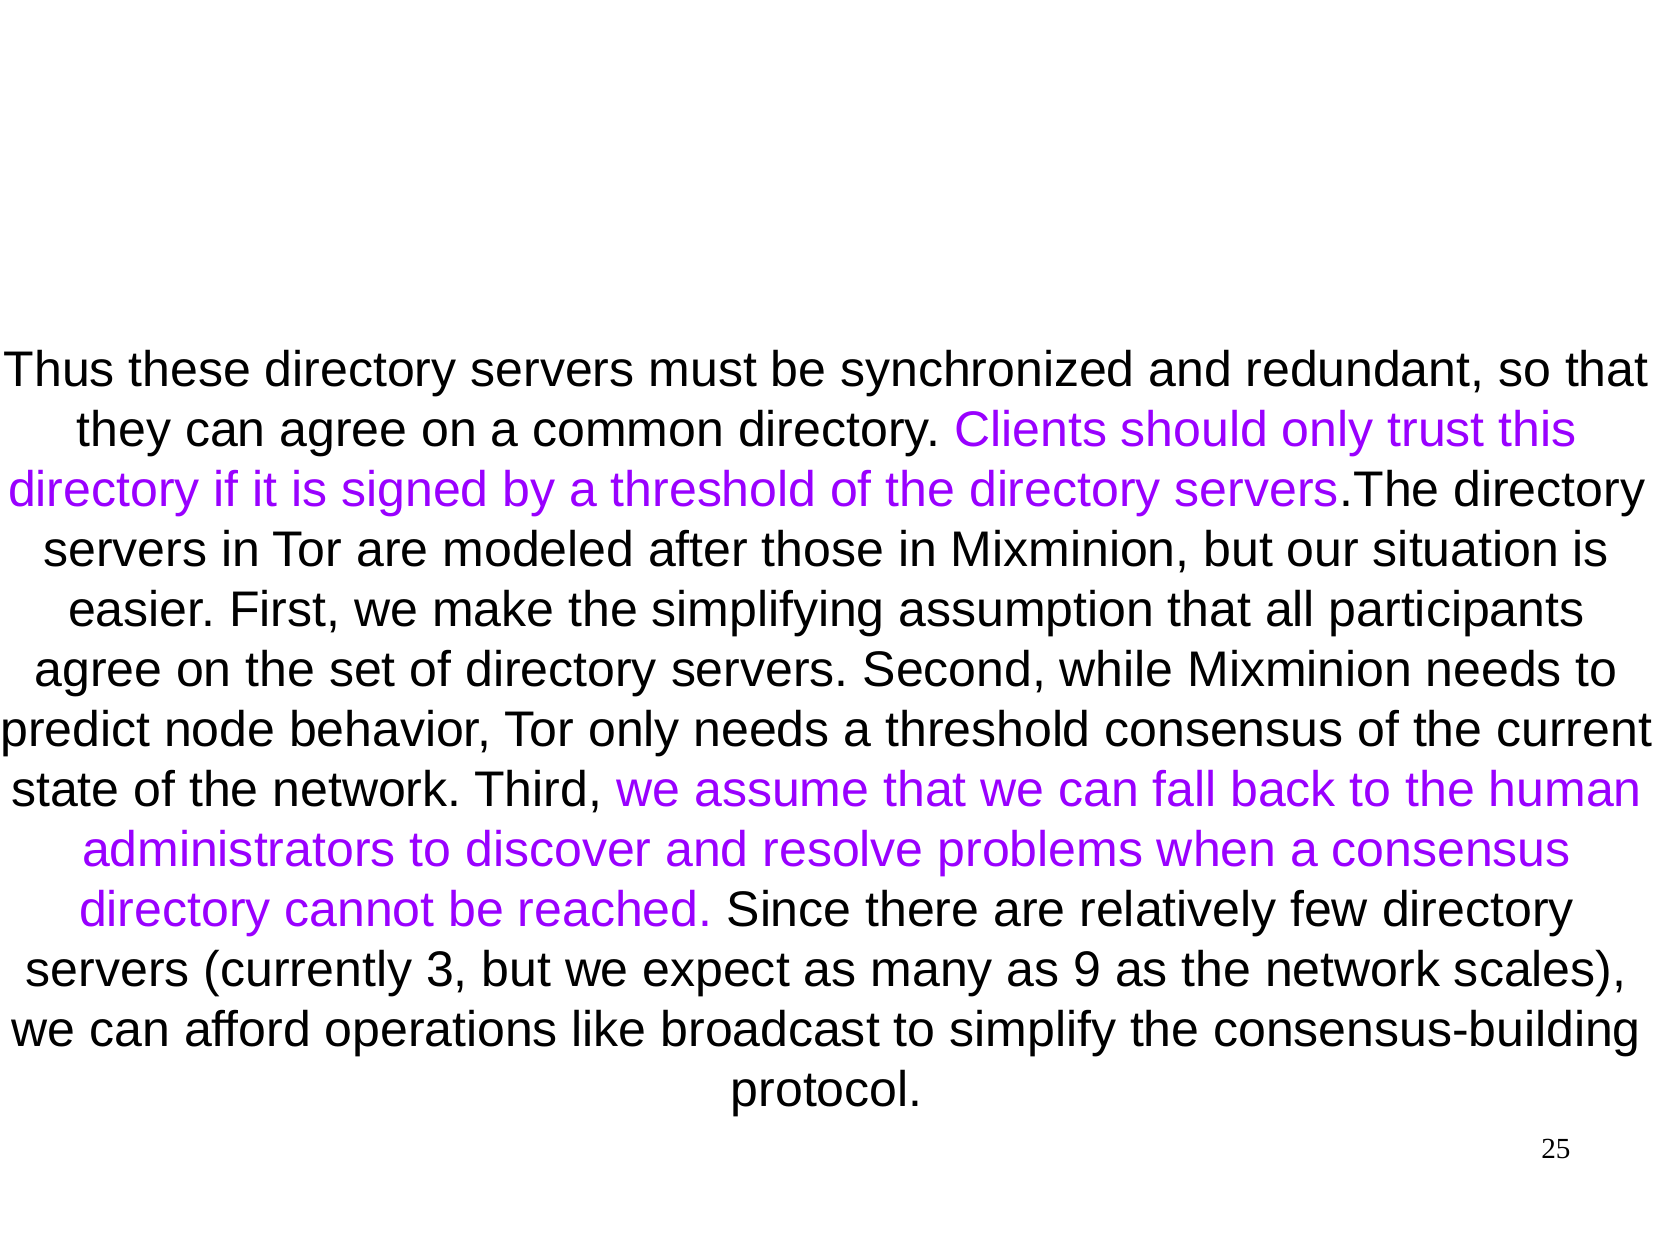

Thus these directory servers must be synchronized and redundant, so that they can agree on a common directory. Clients should only trust this directory if it is signed by a threshold of the directory servers.The directory servers in Tor are modeled after those in Mixminion, but our situation is easier. First, we make the simplifying assumption that all participants agree on the set of directory servers. Second, while Mixminion needs to predict node behavior, Tor only needs a threshold consensus of the current state of the network. Third, we assume that we can fall back to the human administrators to discover and resolve problems when a consensus directory cannot be reached. Since there are relatively few directory servers (currently 3, but we expect as many as 9 as the network scales), we can afford operations like broadcast to simplify the consensus-building protocol.
25